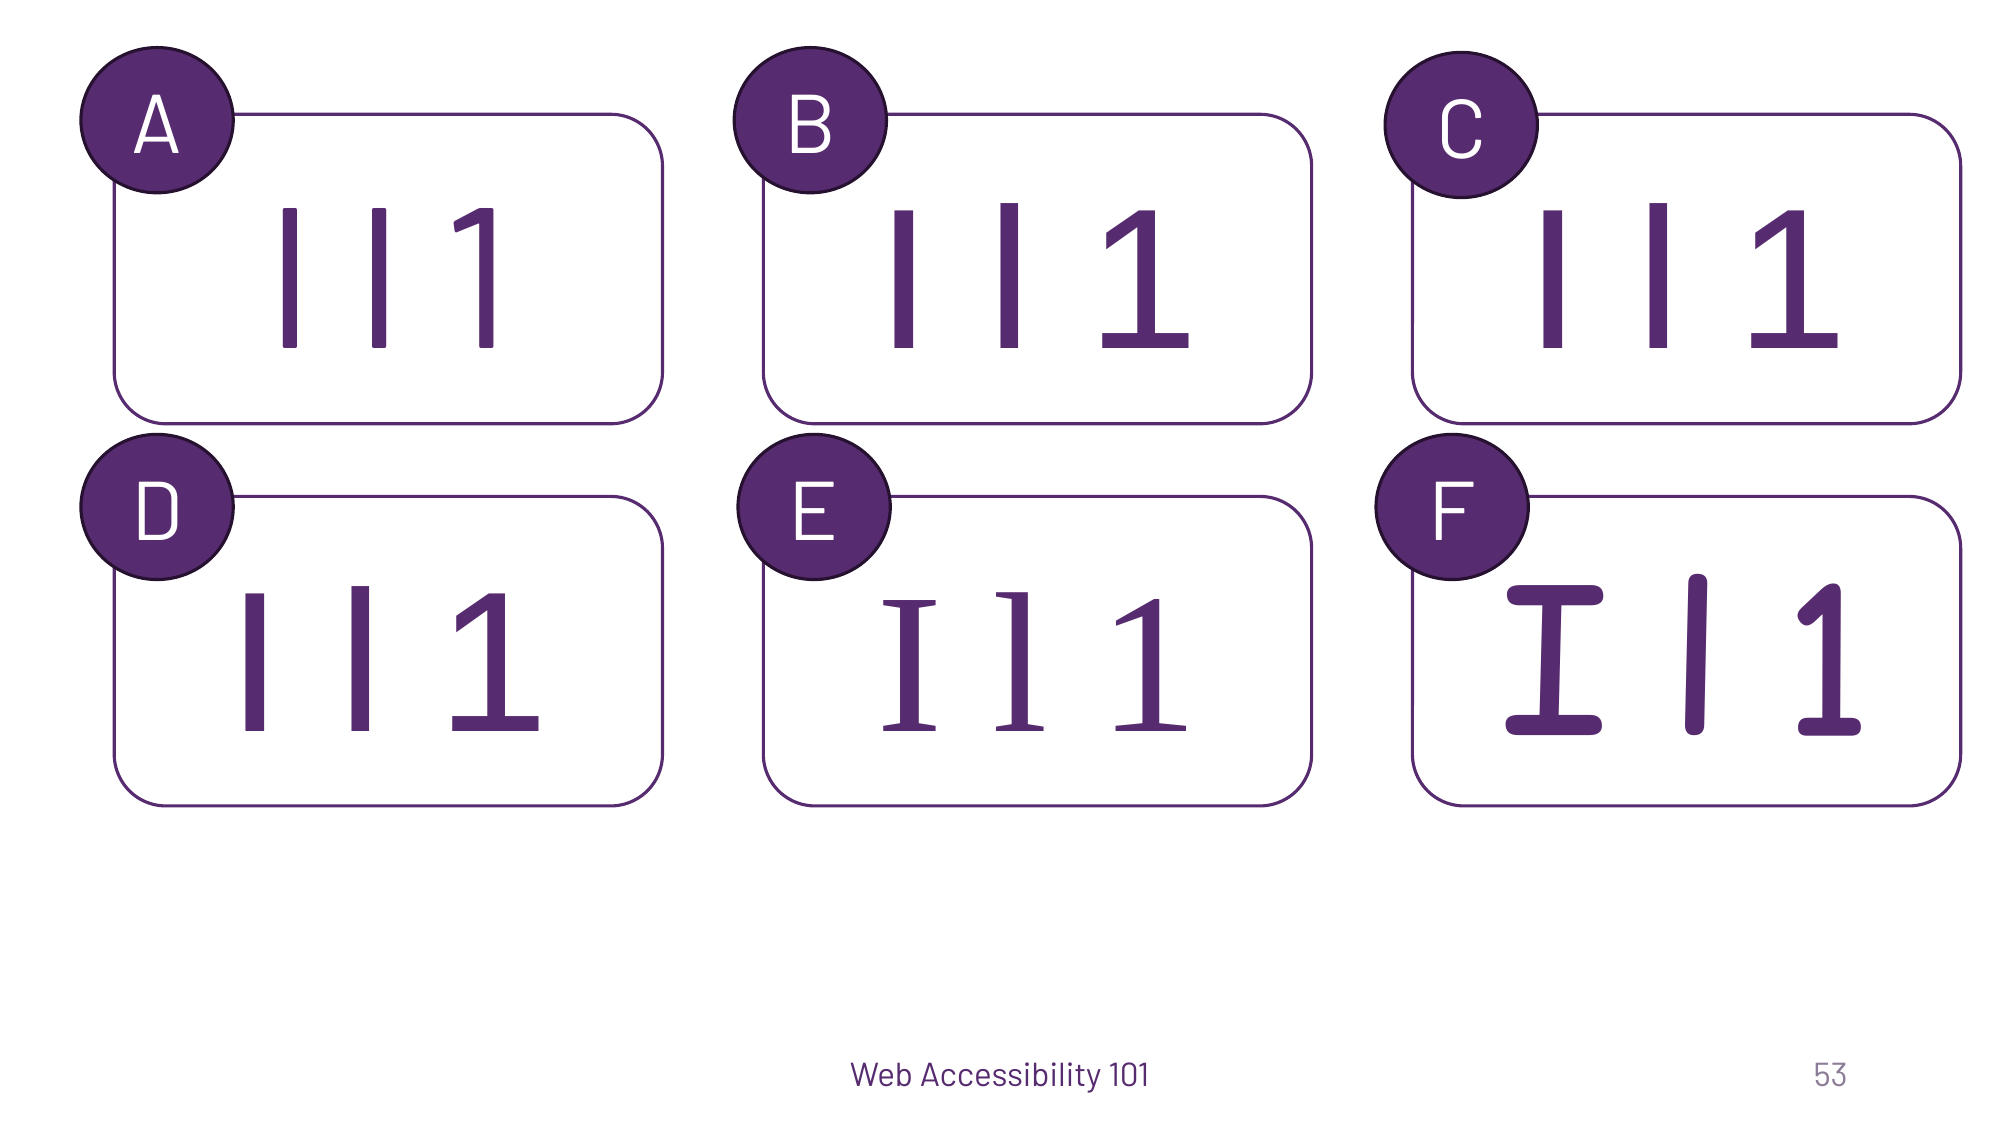

A
B
C
I l 1
I l 1
I l 1
D
E
F
I l 1
I l 1
I l 1
Web Accessibility 101
53